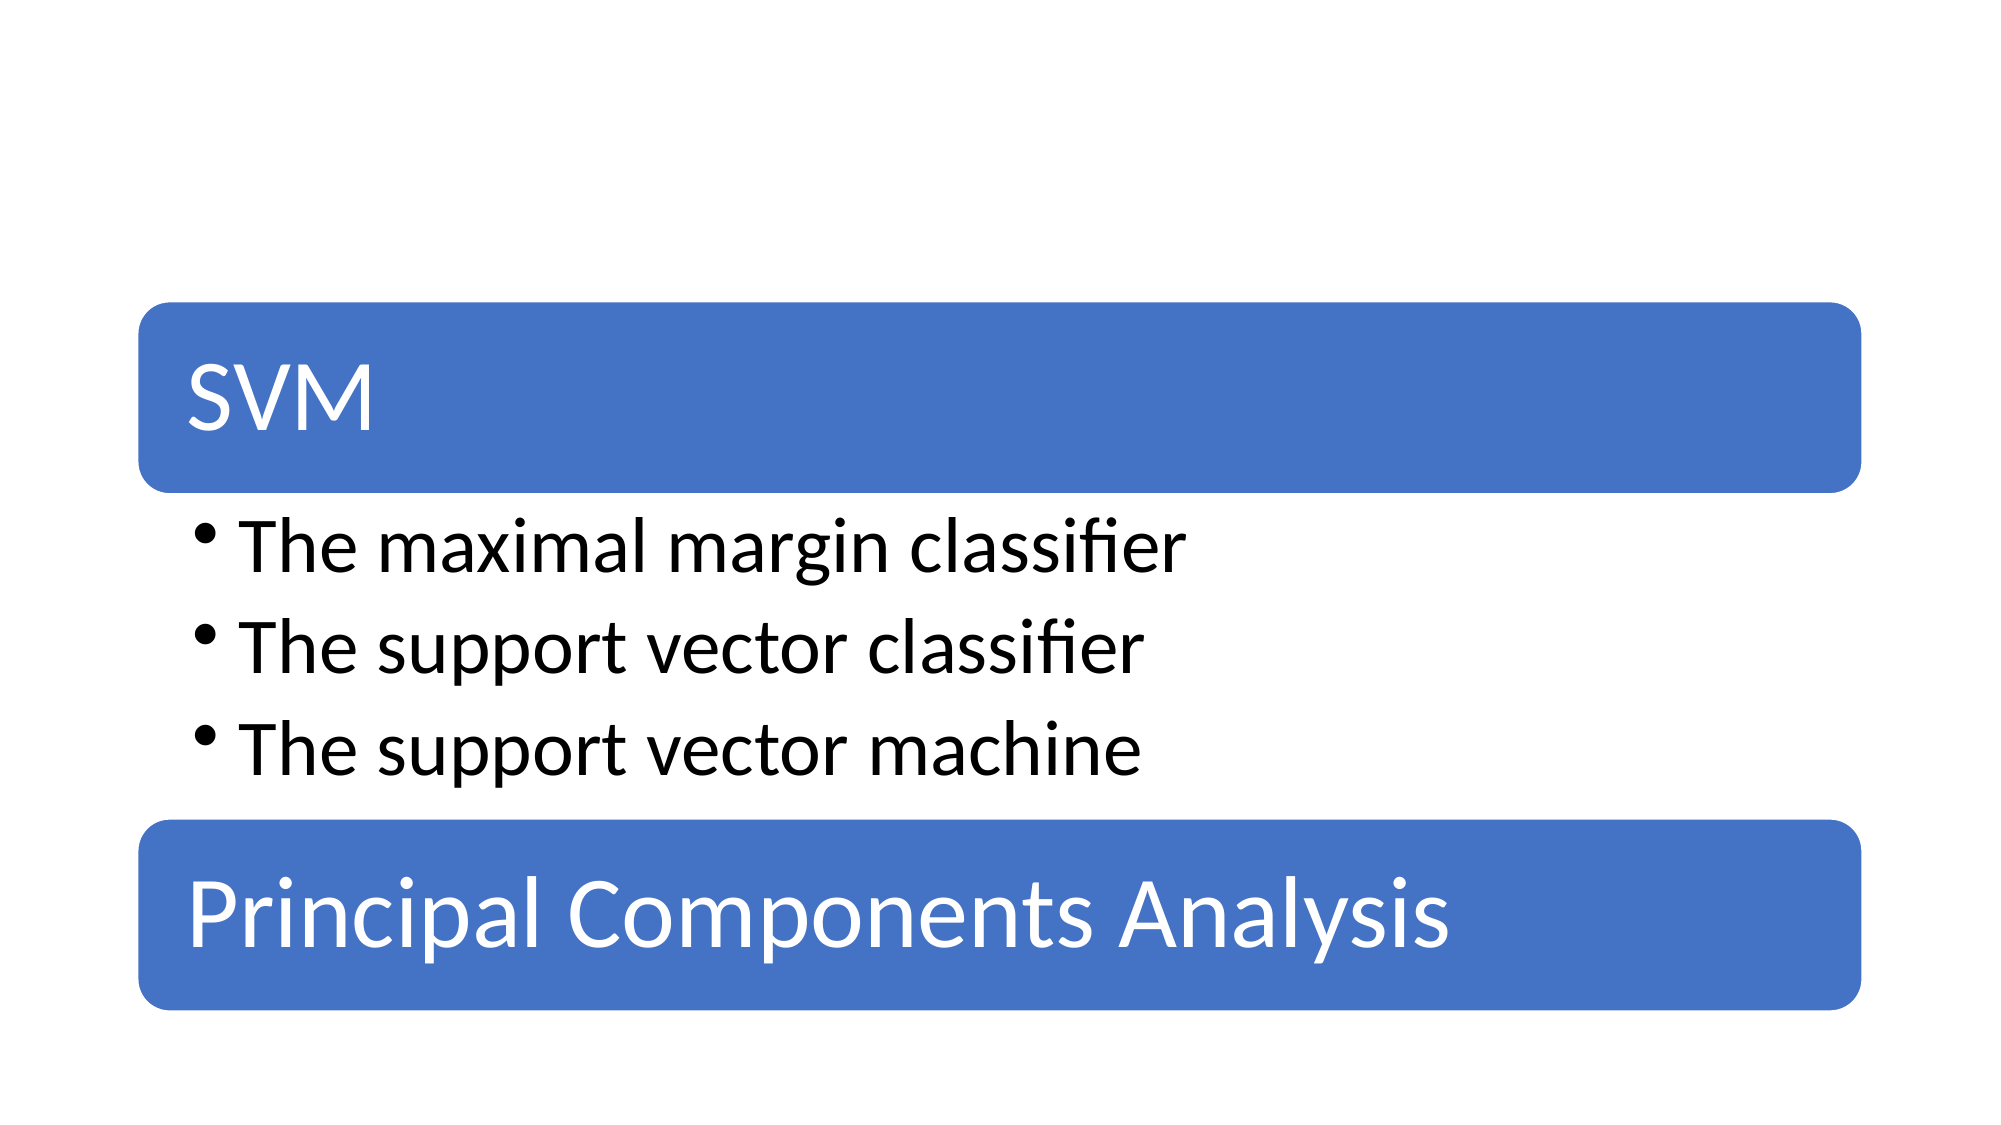

#
SVM
The maximal margin classifier
The support vector classifier
The support vector machine
Principal Components Analysis